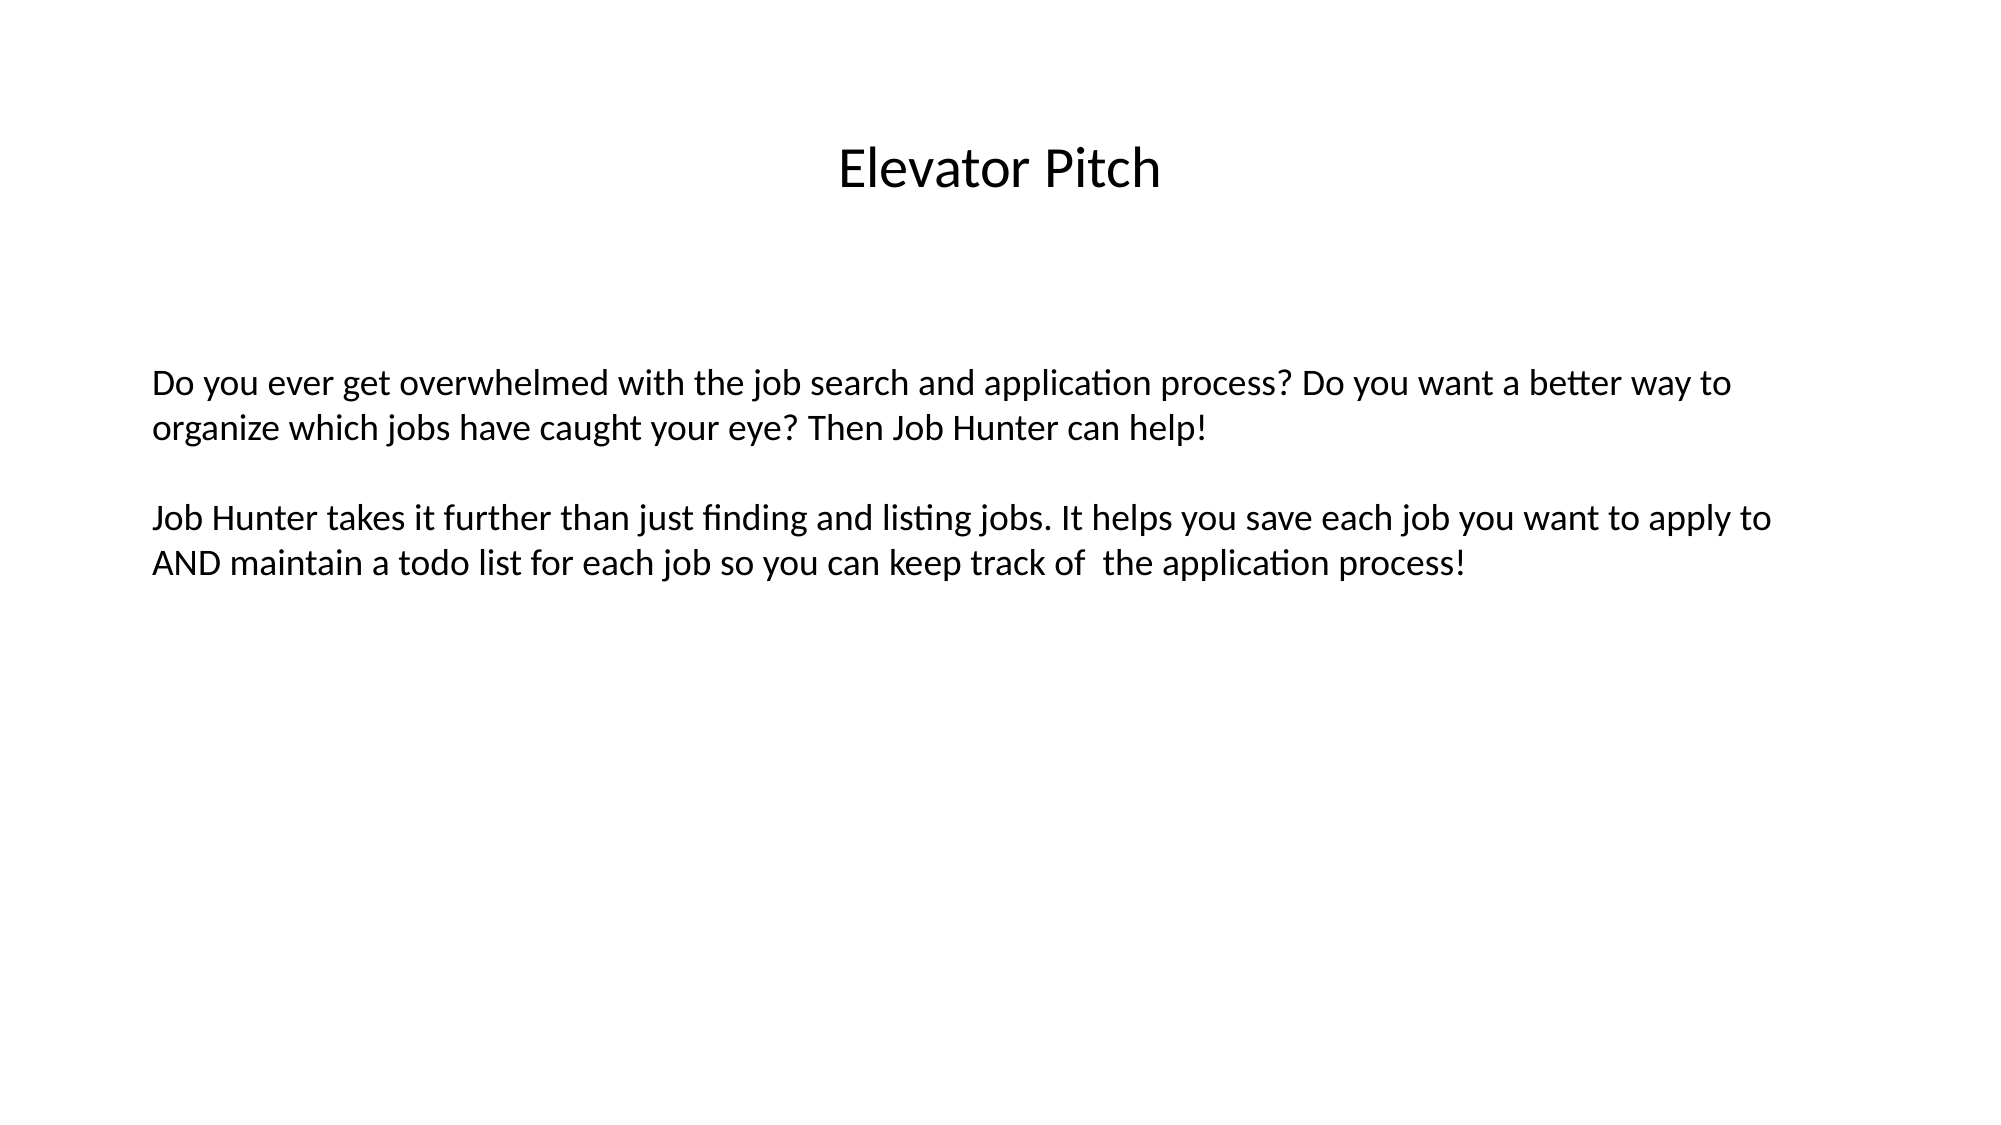

# Elevator Pitch
Do you ever get overwhelmed with the job search and application process? Do you want a better way to organize which jobs have caught your eye? Then Job Hunter can help!

Job Hunter takes it further than just finding and listing jobs. It helps you save each job you want to apply to AND maintain a todo list for each job so you can keep track of  the application process!